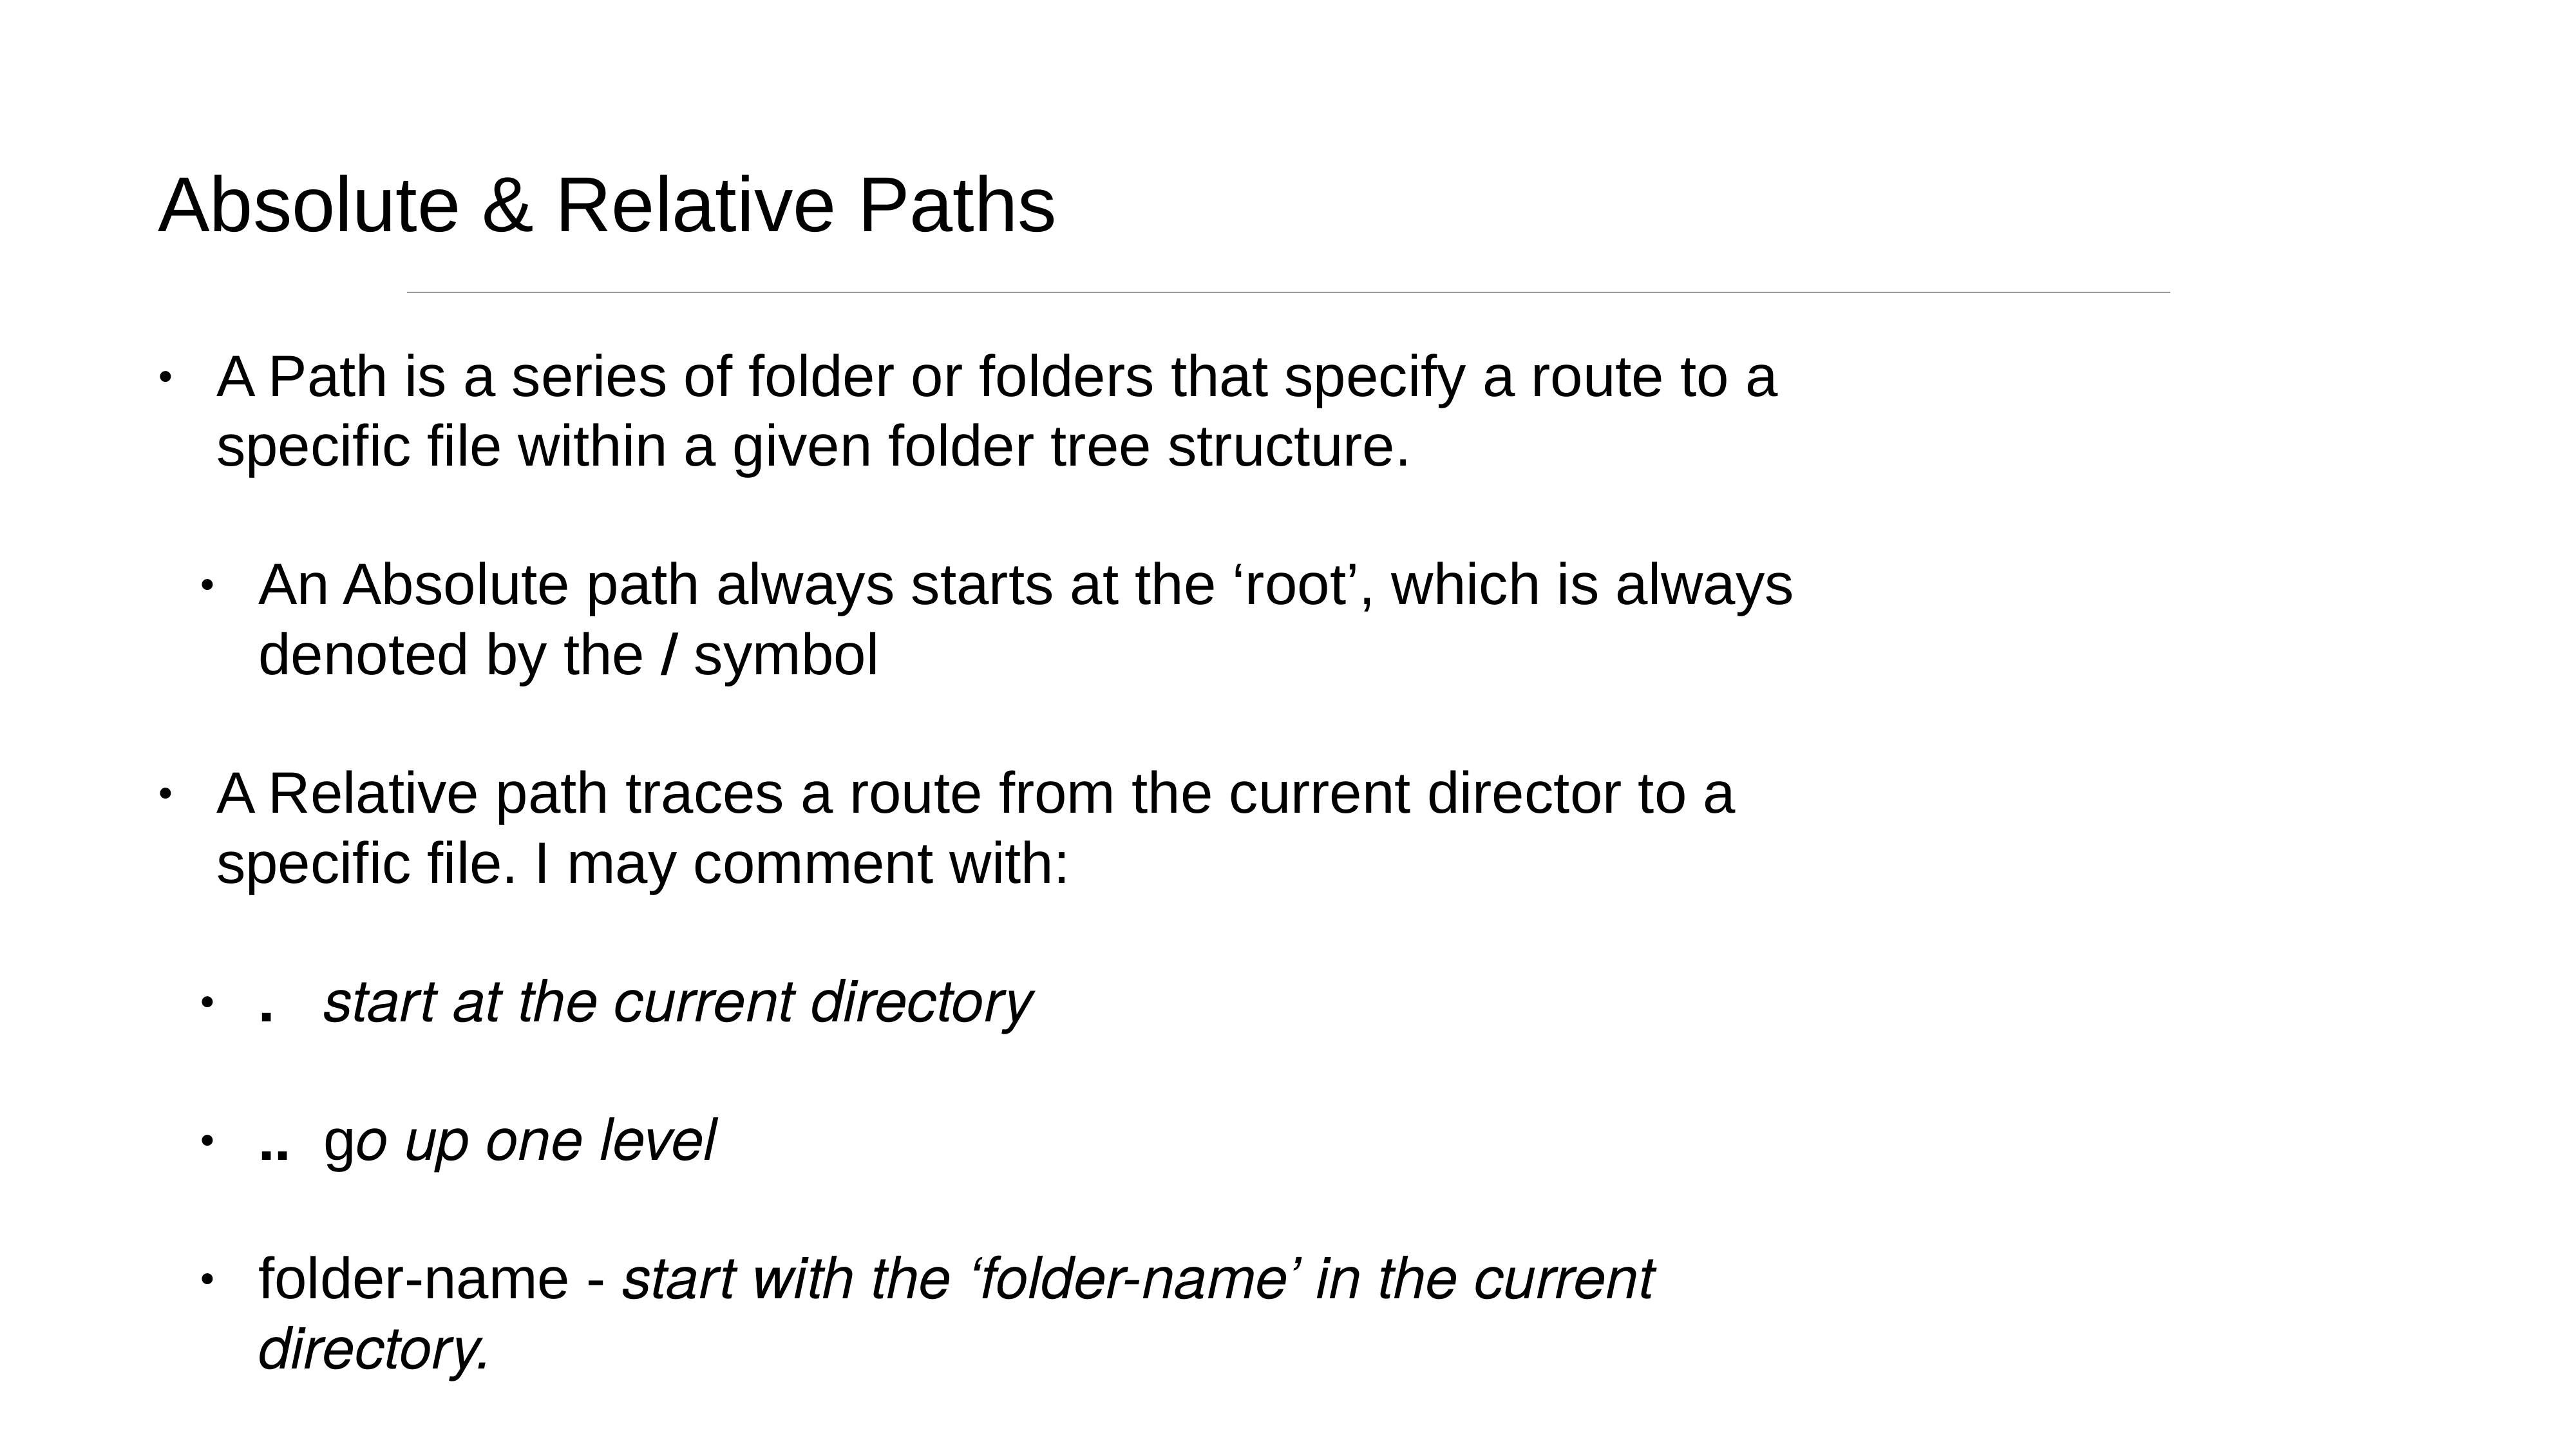

# Absolute & Relative Paths
A Path is a series of folder or folders that specify a route to a specific file within a given folder tree structure.
An Absolute path always starts at the ‘root’, which is always denoted by the / symbol
A Relative path traces a route from the current director to a specific file. I may comment with:
.   start at the current directory
..  go up one level
folder-name - start with the ‘folder-name’ in the current directory.
18